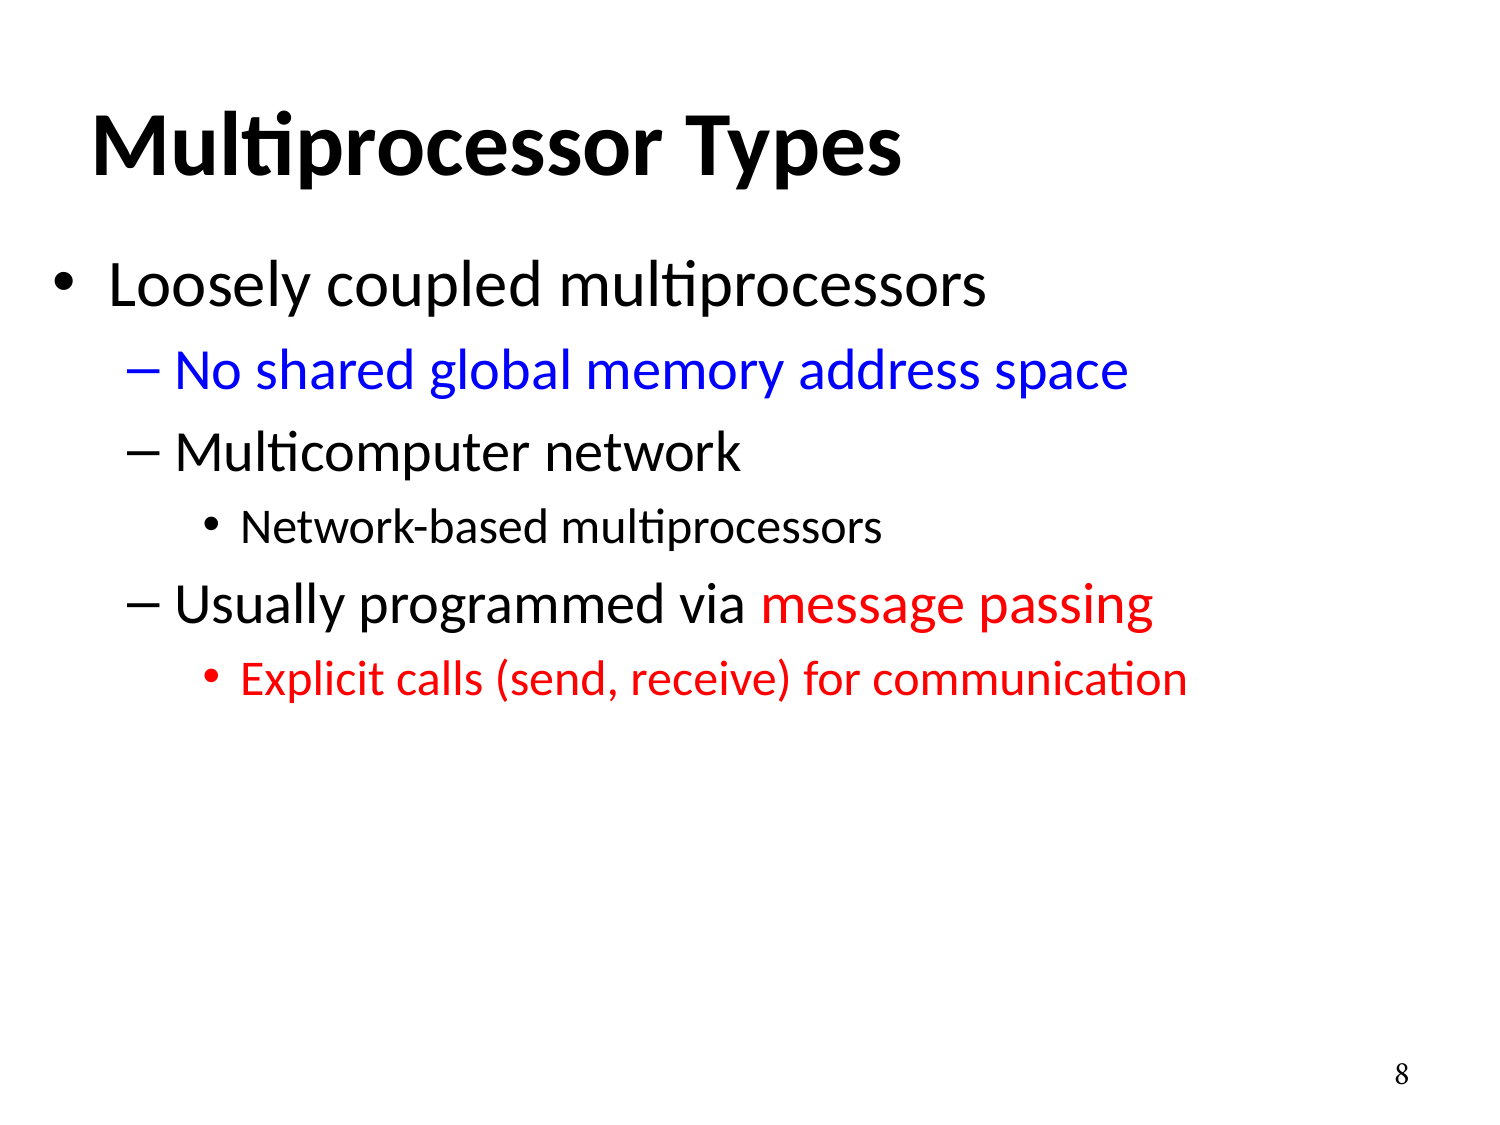

# Multiprocessor Types
Loosely coupled multiprocessors
No shared global memory address space
Multicomputer network
Network-based multiprocessors
Usually programmed via message passing
Explicit calls (send, receive) for communication
8